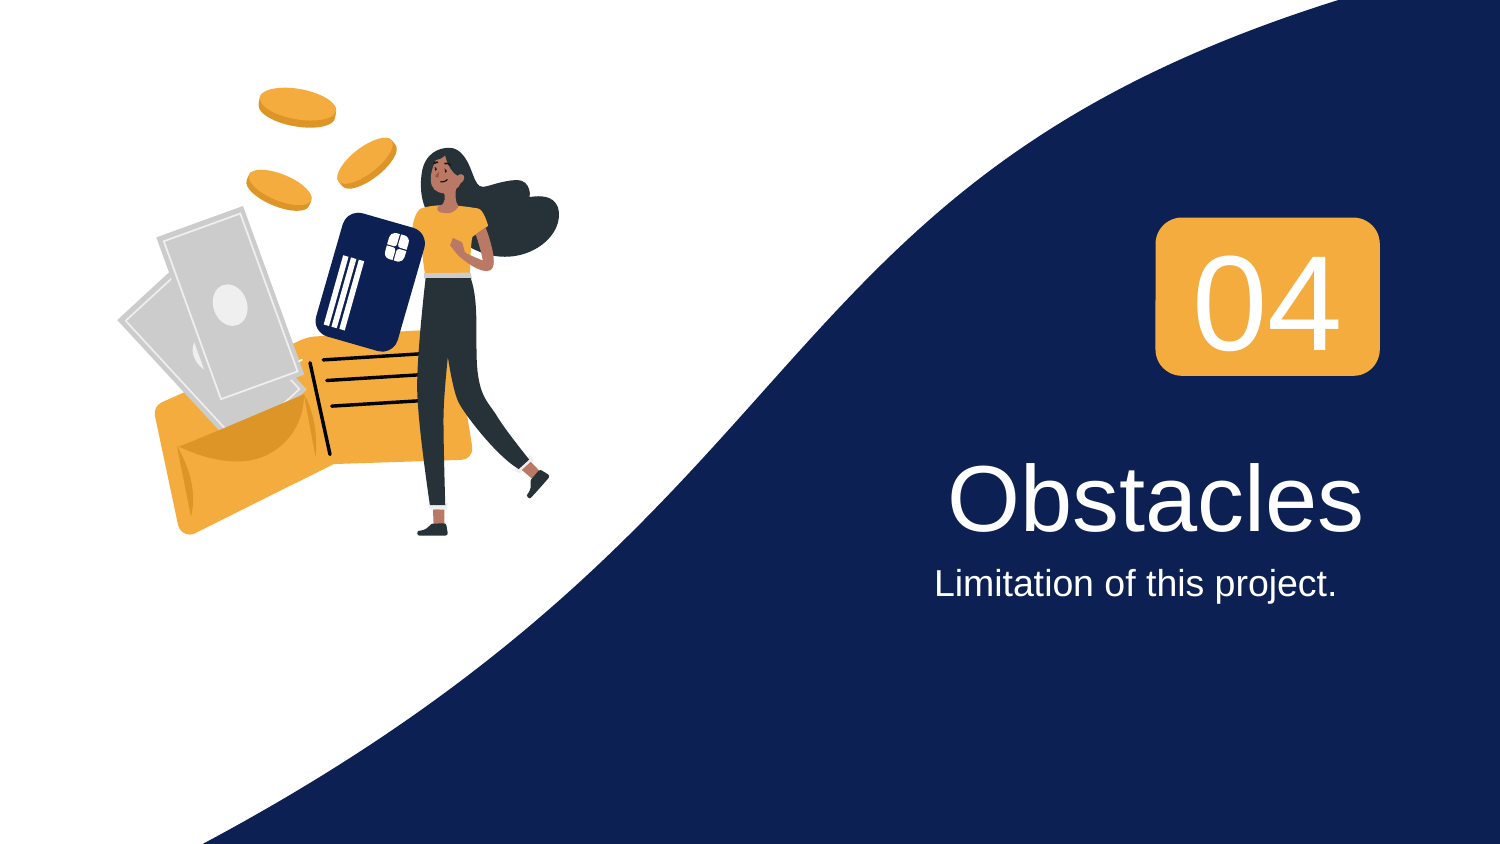

04
# Obstacles
Limitation of this project.